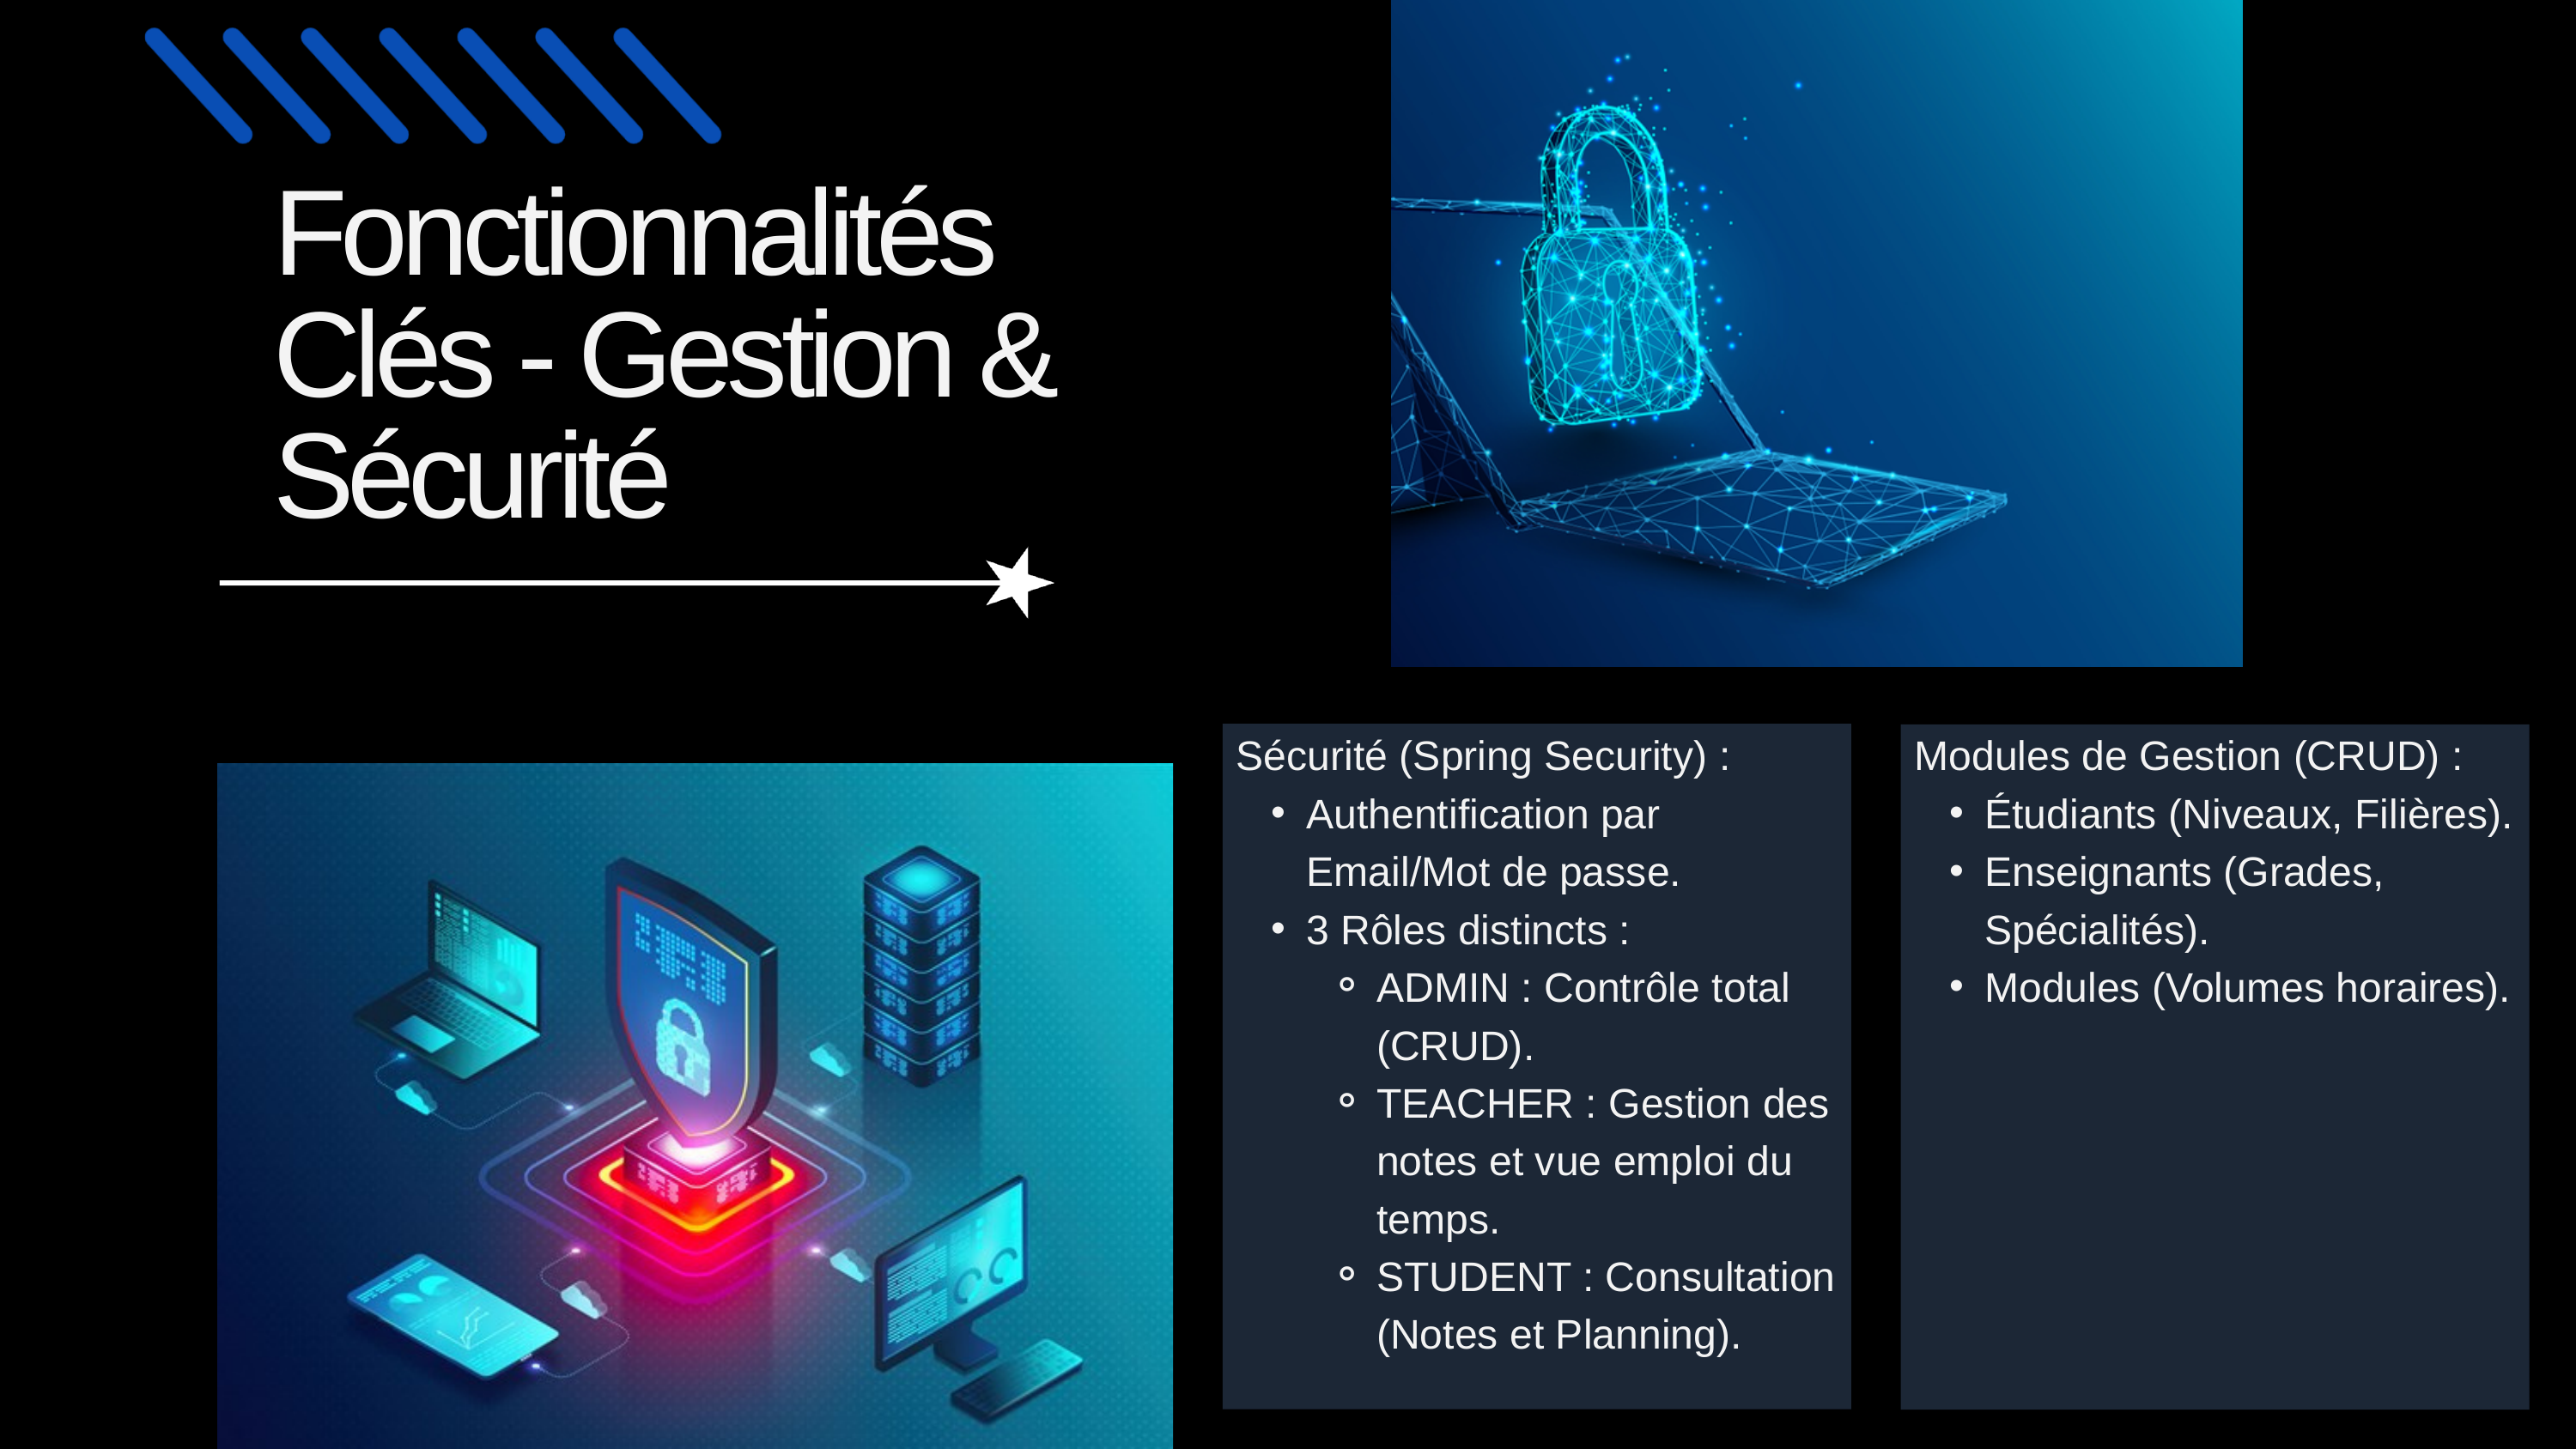

Fonctionnalités Clés - Gestion & Sécurité

Sécurité (Spring Security) :
Authentification par Email/Mot de passe.
3 Rôles distincts :
ADMIN : Contrôle total (CRUD).
TEACHER : Gestion des notes et vue emploi du temps.
STUDENT : Consultation (Notes et Planning).

Modules de Gestion (CRUD) :
Étudiants (Niveaux, Filières).
Enseignants (Grades, Spécialités).
Modules (Volumes horaires).